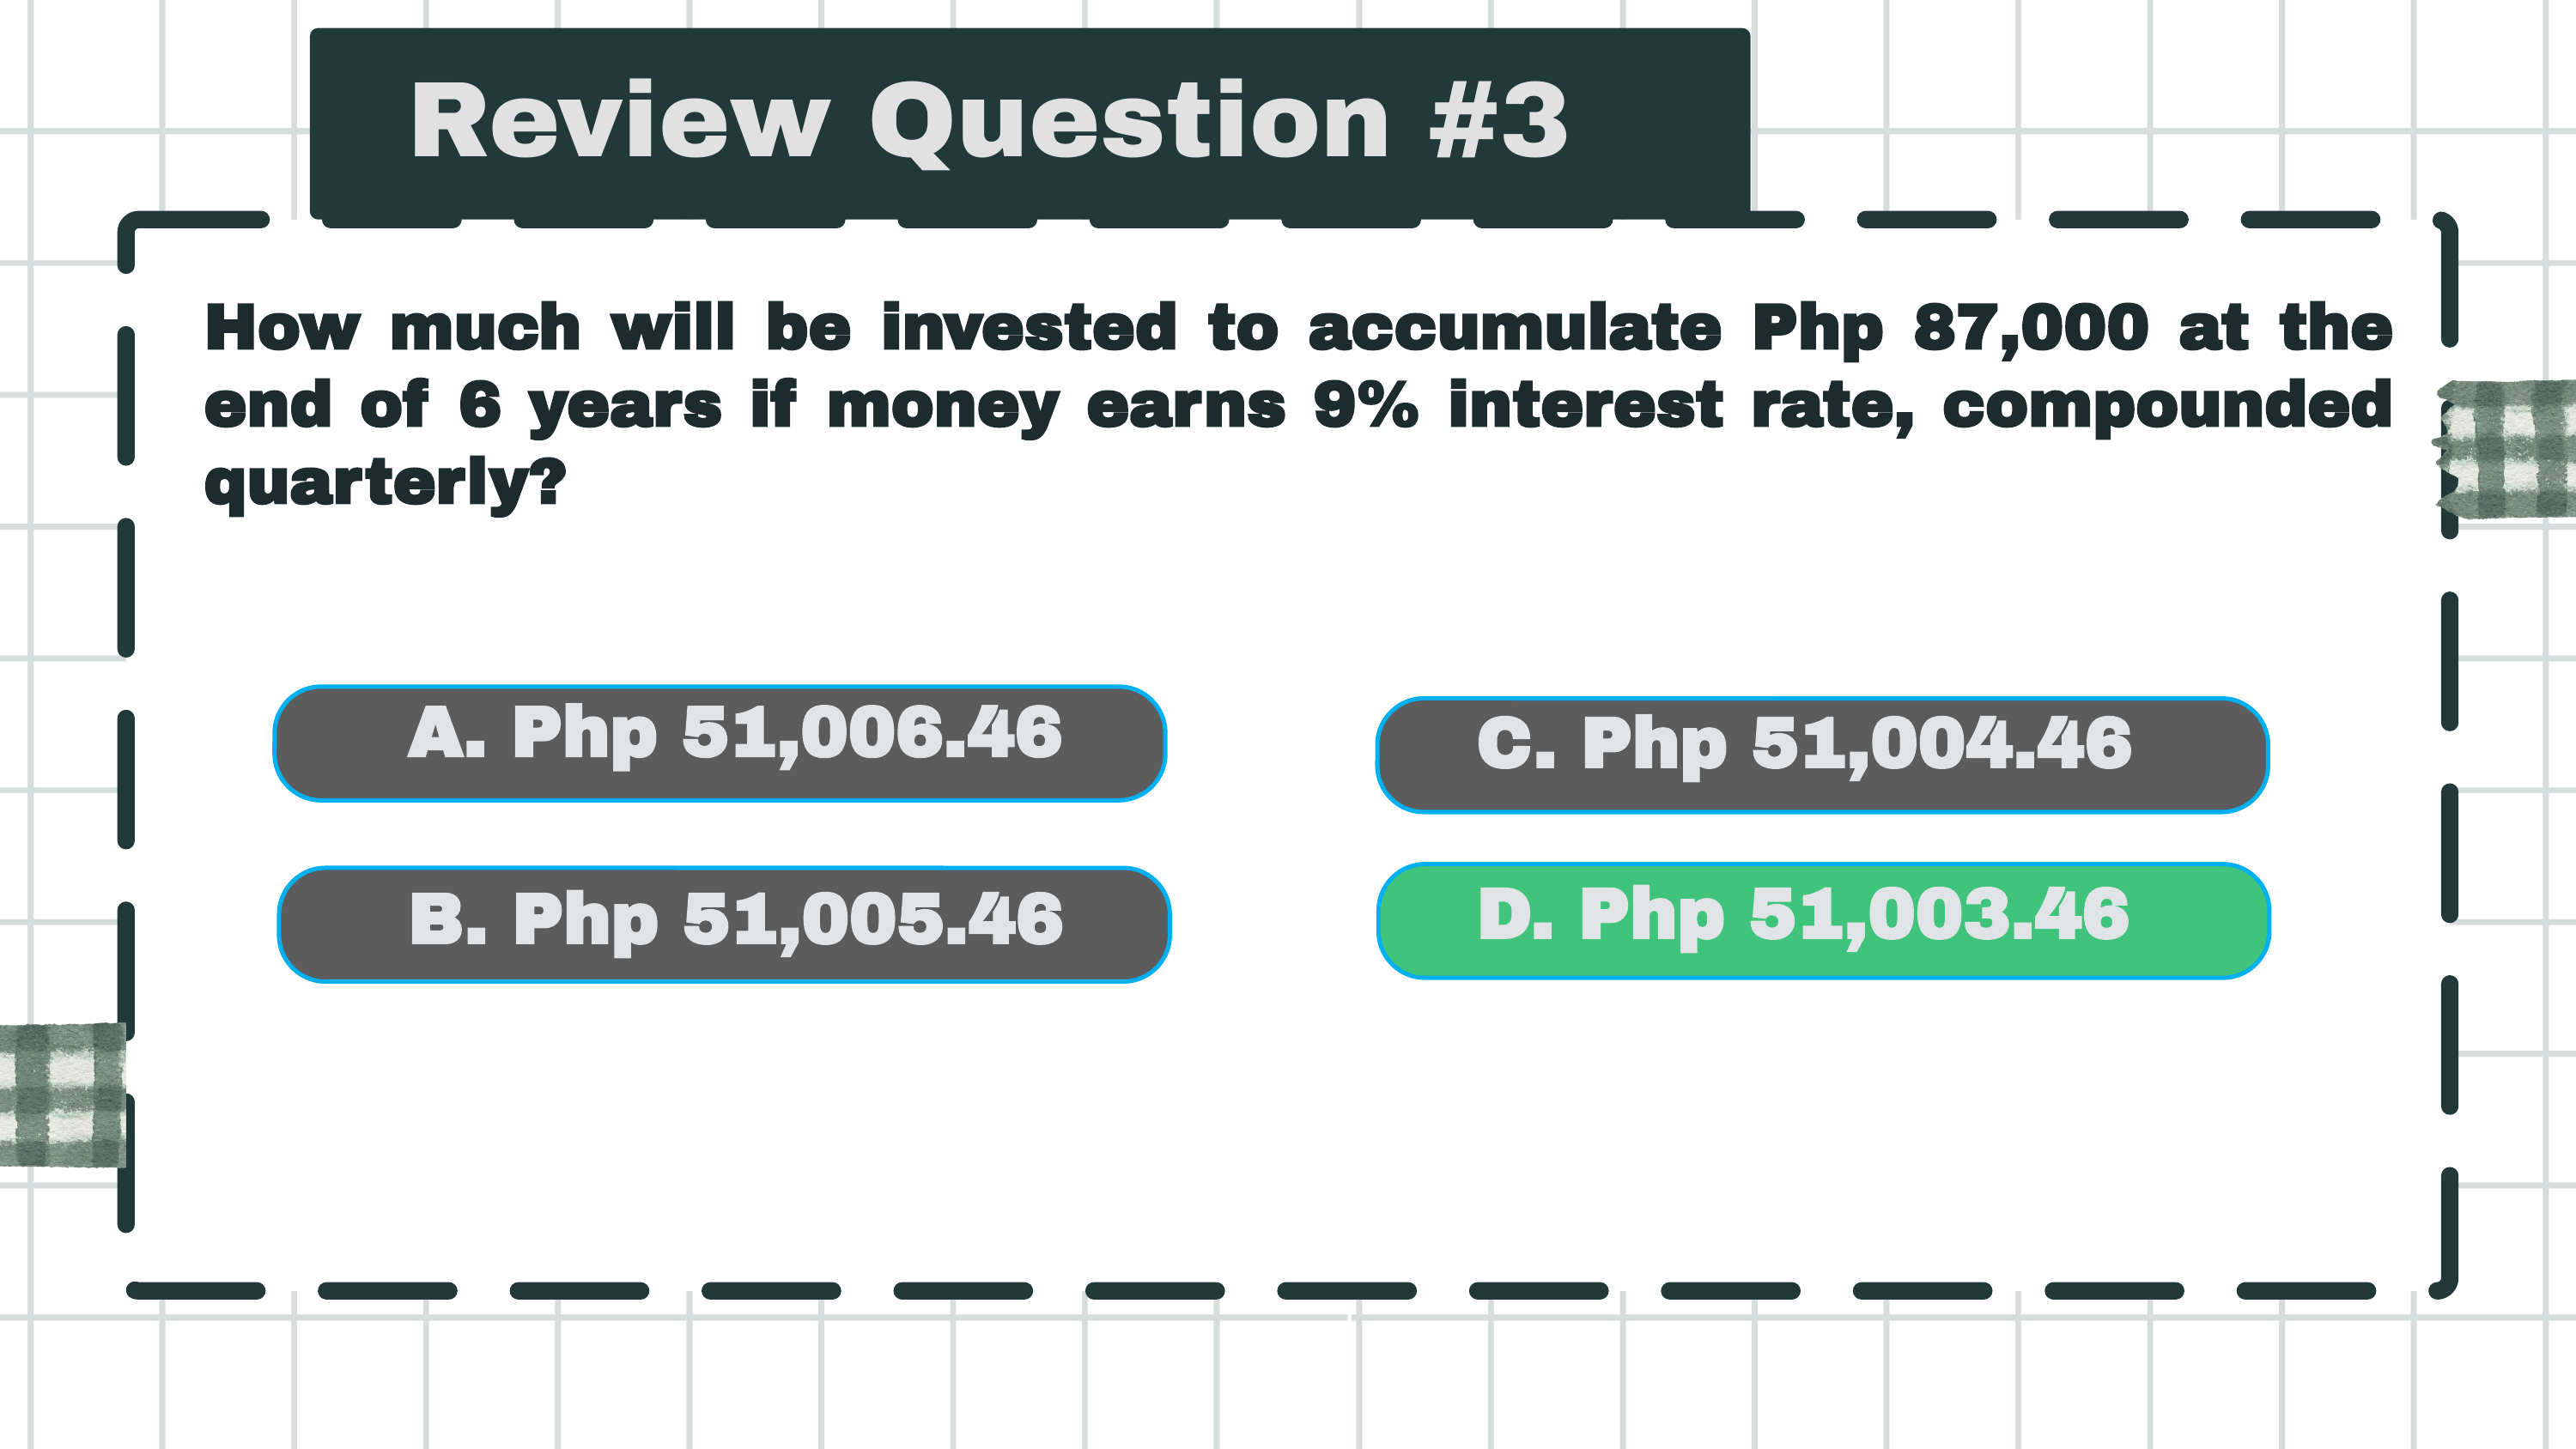

Review Question #3

How much will be invested to accumulate Php 87,000 at the end of 6 years if money earns 9% interest rate, compounded quarterly?

A. Php 51,006.46
C. Php 51,004.46

B. Php 51,005.46

%
D. Php 51,003.46